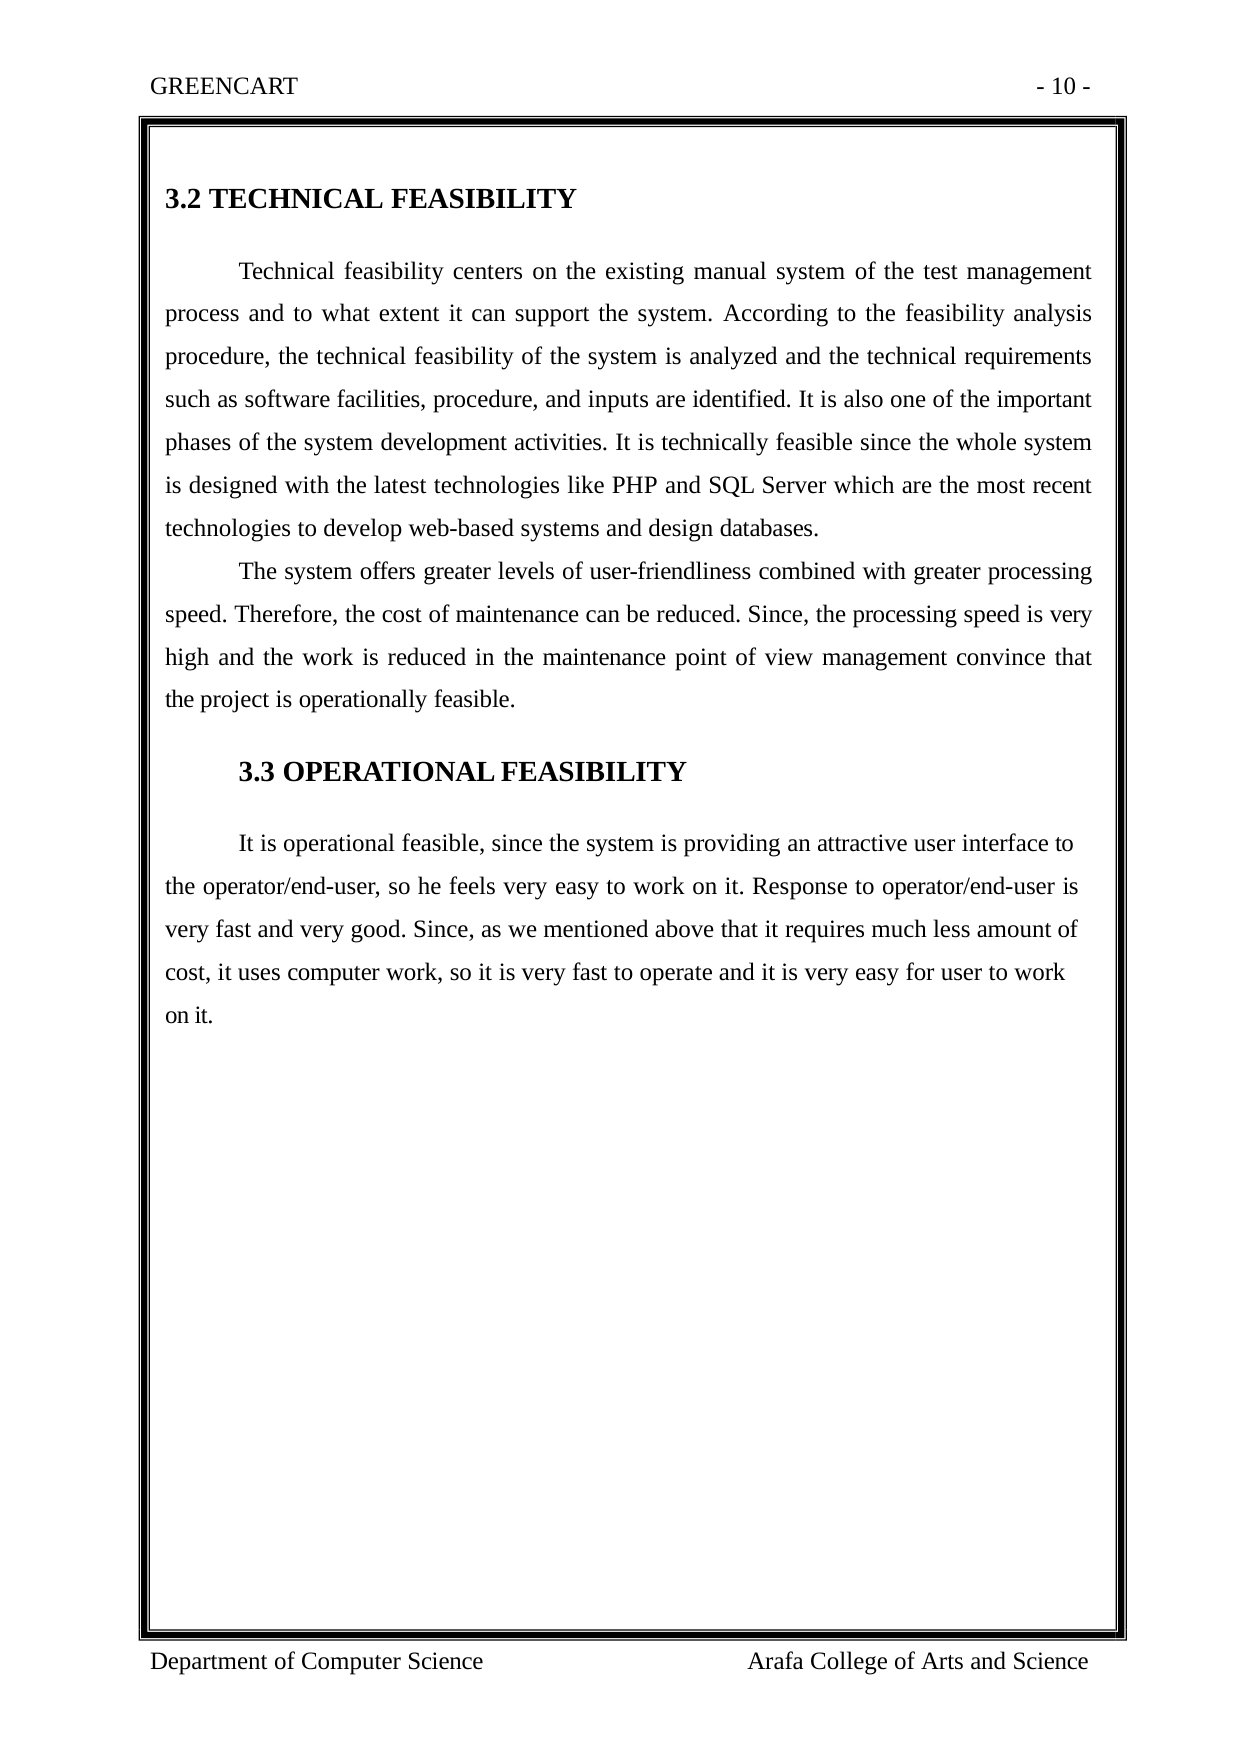

GREENCART
- 10 -

3.2 TECHNICAL FEASIBILITY
Technical feasibility centers on the existing manual system of the test management process and to what extent it can support the system. According to the feasibility analysis procedure, the technical feasibility of the system is analyzed and the technical requirements such as software facilities, procedure, and inputs are identified. It is also one of the important phases of the system development activities. It is technically feasible since the whole system is designed with the latest technologies like PHP and SQL Server which are the most recent technologies to develop web-based systems and design databases.
The system offers greater levels of user-friendliness combined with greater processing speed. Therefore, the cost of maintenance can be reduced. Since, the processing speed is very high and the work is reduced in the maintenance point of view management convince that the project is operationally feasible.

3.3 OPERATIONAL FEASIBILITY
It is operational feasible, since the system is providing an attractive user interface to the operator/end-user, so he feels very easy to work on it. Response to operator/end-user is very fast and very good. Since, as we mentioned above that it requires much less amount of cost, it uses computer work, so it is very fast to operate and it is very easy for user to work on it.
Department of Computer Science
Arafa College of Arts and Science